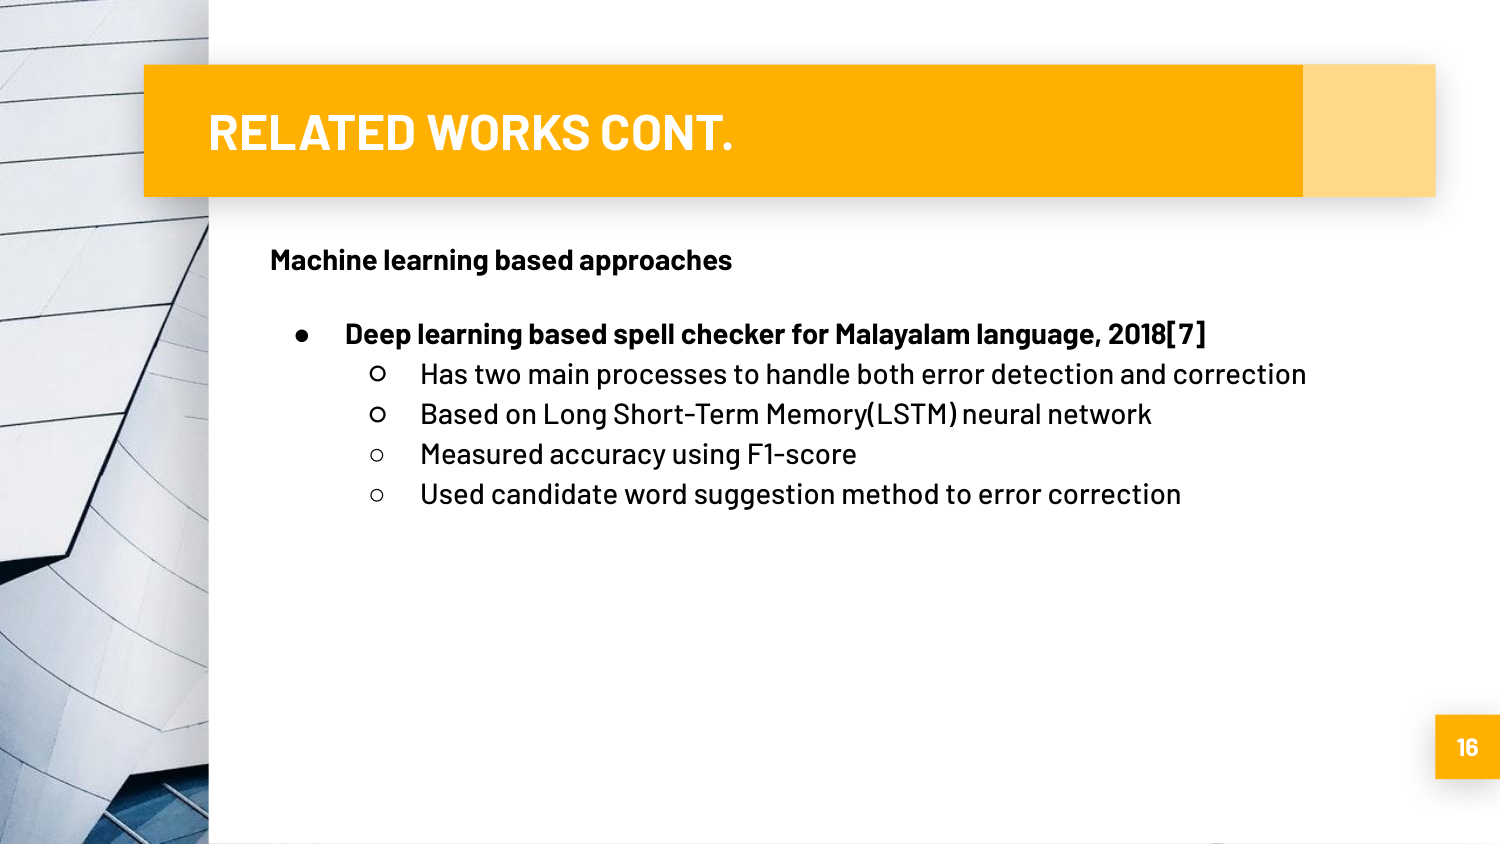

# RELATED WORKS CONT.
Machine learning based approaches
Deep learning based spell checker for Malayalam language, 2018[7]
Has two main processes to handle both error detection and correction
Based on Long Short-Term Memory(LSTM) neural network
Measured accuracy using F1-score
Used candidate word suggestion method to error correction

16